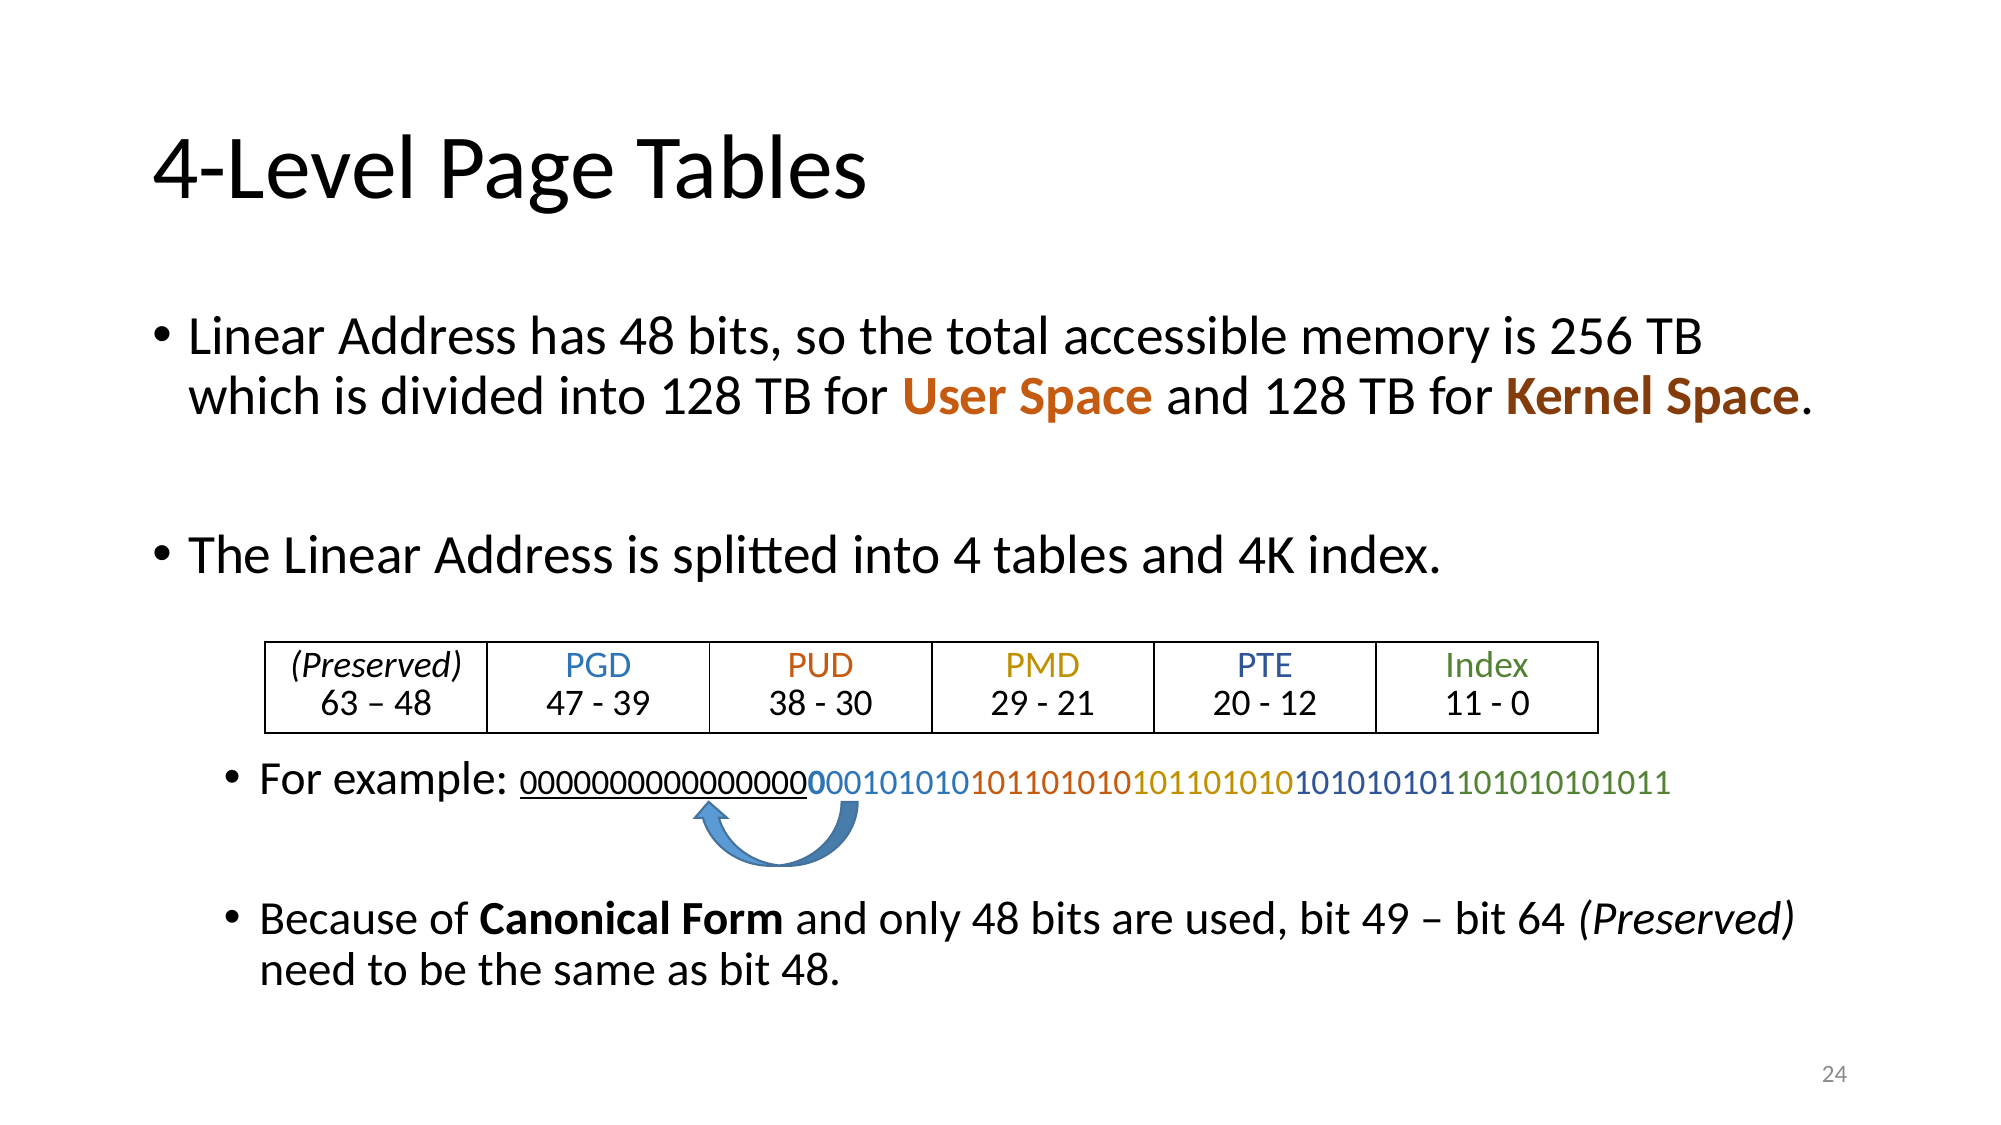

# 4-Level Page Tables
Linear Address has 48 bits, so the total accessible memory is 256 TB which is divided into 128 TB for User Space and 128 TB for Kernel Space.

The Linear Address is splitted into 4 tables and 4K index.

For example: 0000000000000000000101010101101010101101010101010101101010101011

Because of Canonical Form and only 48 bits are used, bit 49 – bit 64 (Preserved) need to be the same as bit 48.

| (Preserved) 63 – 48 | PGD 47 - 39 | PUD 38 - 30 | PMD 29 - 21 | PTE 20 - 12 | Index 11 - 0 |
| --- | --- | --- | --- | --- | --- |

24